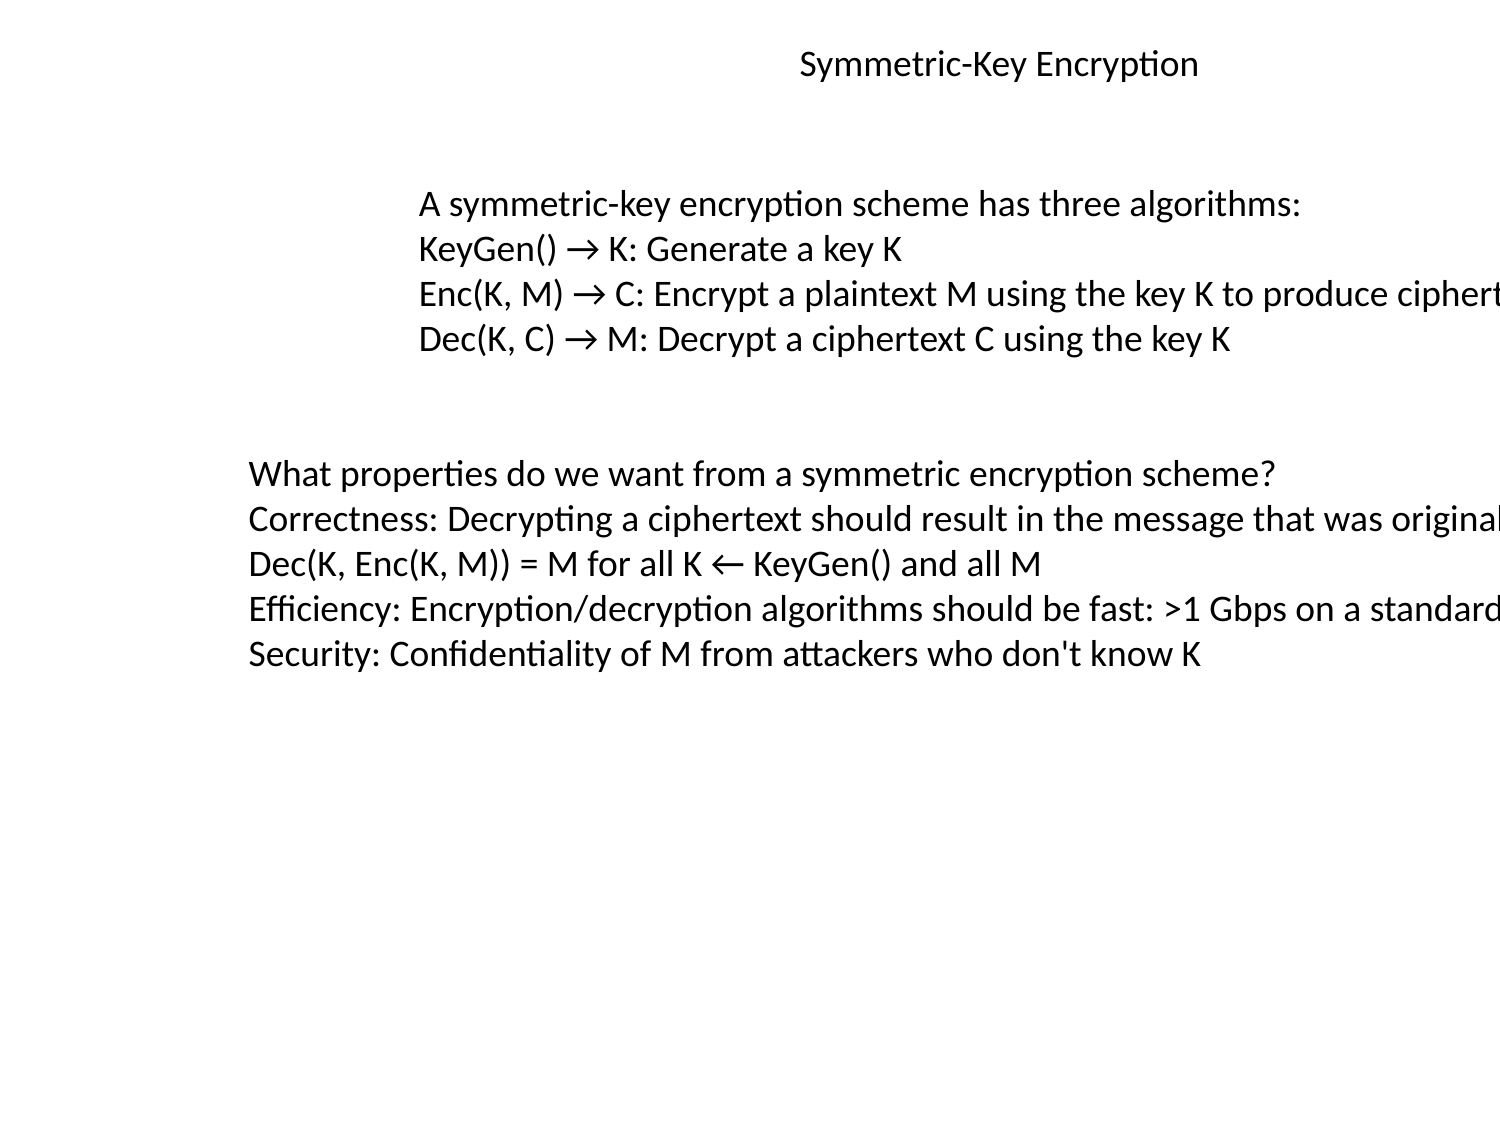

Symmetric-Key Encryption
A symmetric-key encryption scheme has three algorithms:
KeyGen() → K: Generate a key K
Enc(K, M) → C: Encrypt a plaintext M using the key K to produce ciphertext C
Dec(K, C) → M: Decrypt a ciphertext C using the key K
What properties do we want from a symmetric encryption scheme?
Correctness: Decrypting a ciphertext should result in the message that was originally encrypted
Dec(K, Enc(K, M)) = M for all K ← KeyGen() and all M
Efficiency: Encryption/decryption algorithms should be fast: >1 Gbps on a standard computer
Security: Confidentiality of M from attackers who don't know K